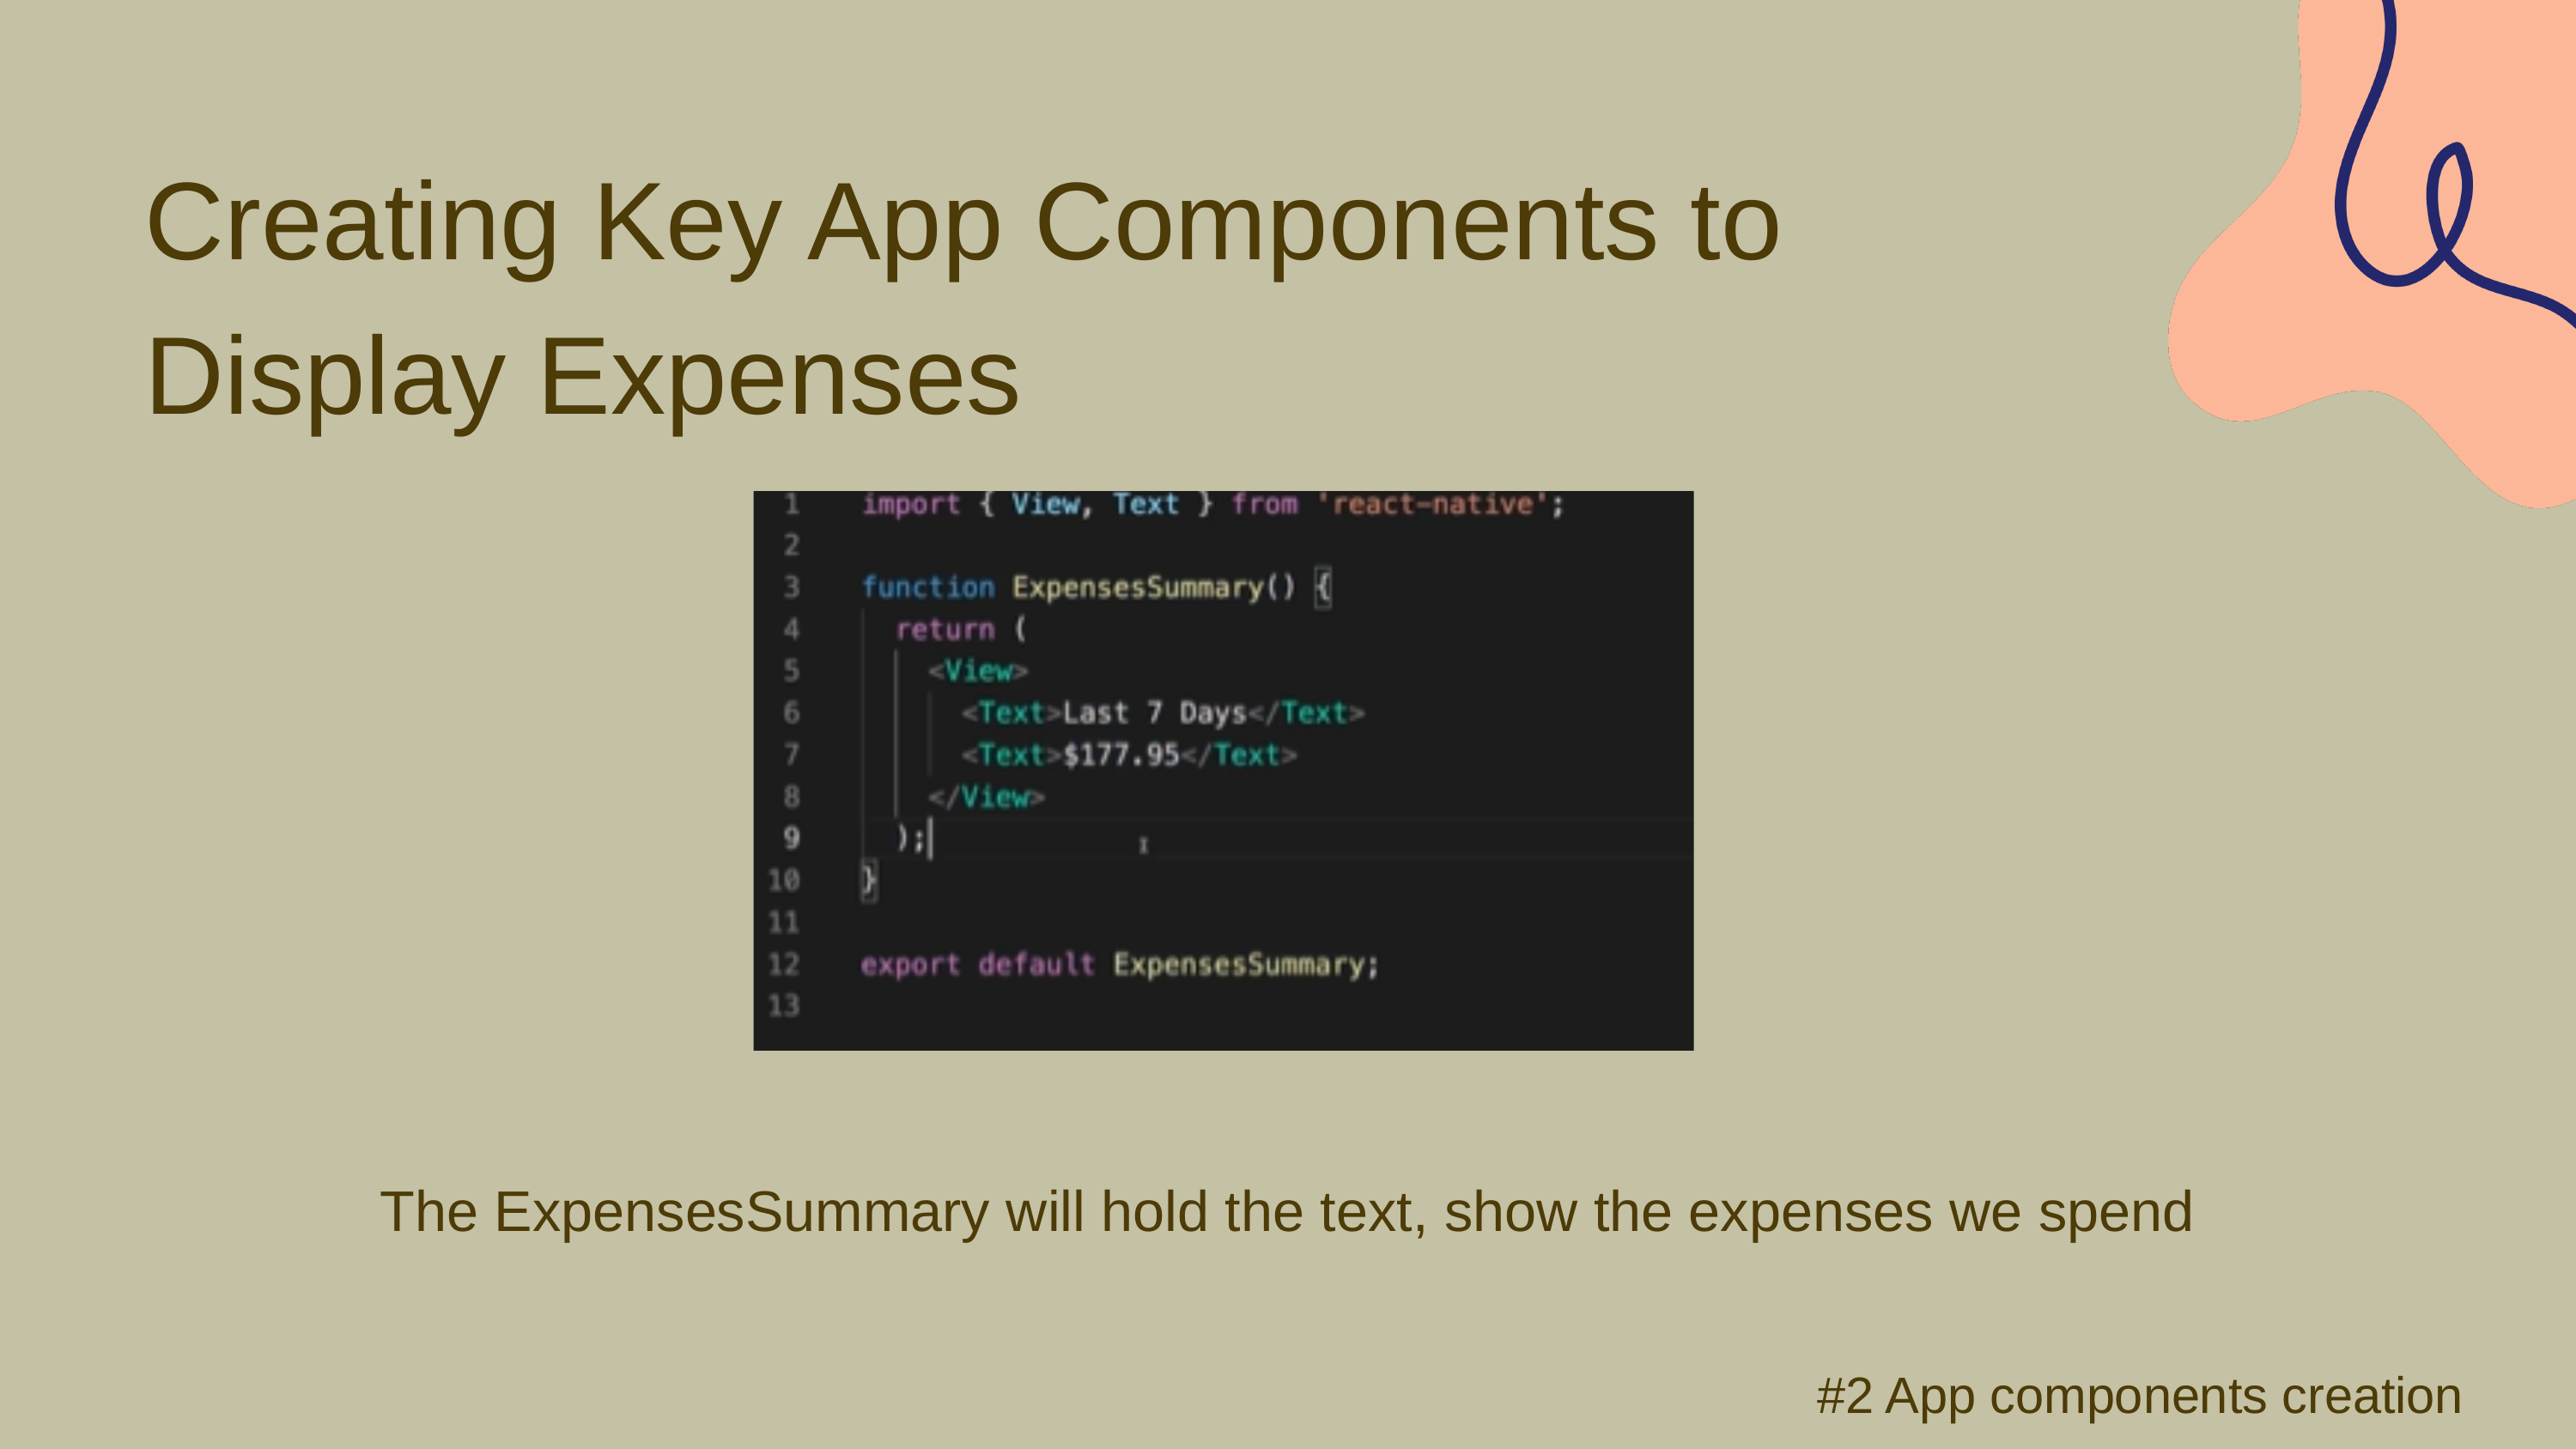

Creating Key App Components to Display Expenses

The ExpensesSummary will hold the text, show the expenses we spend
#2 App components creation